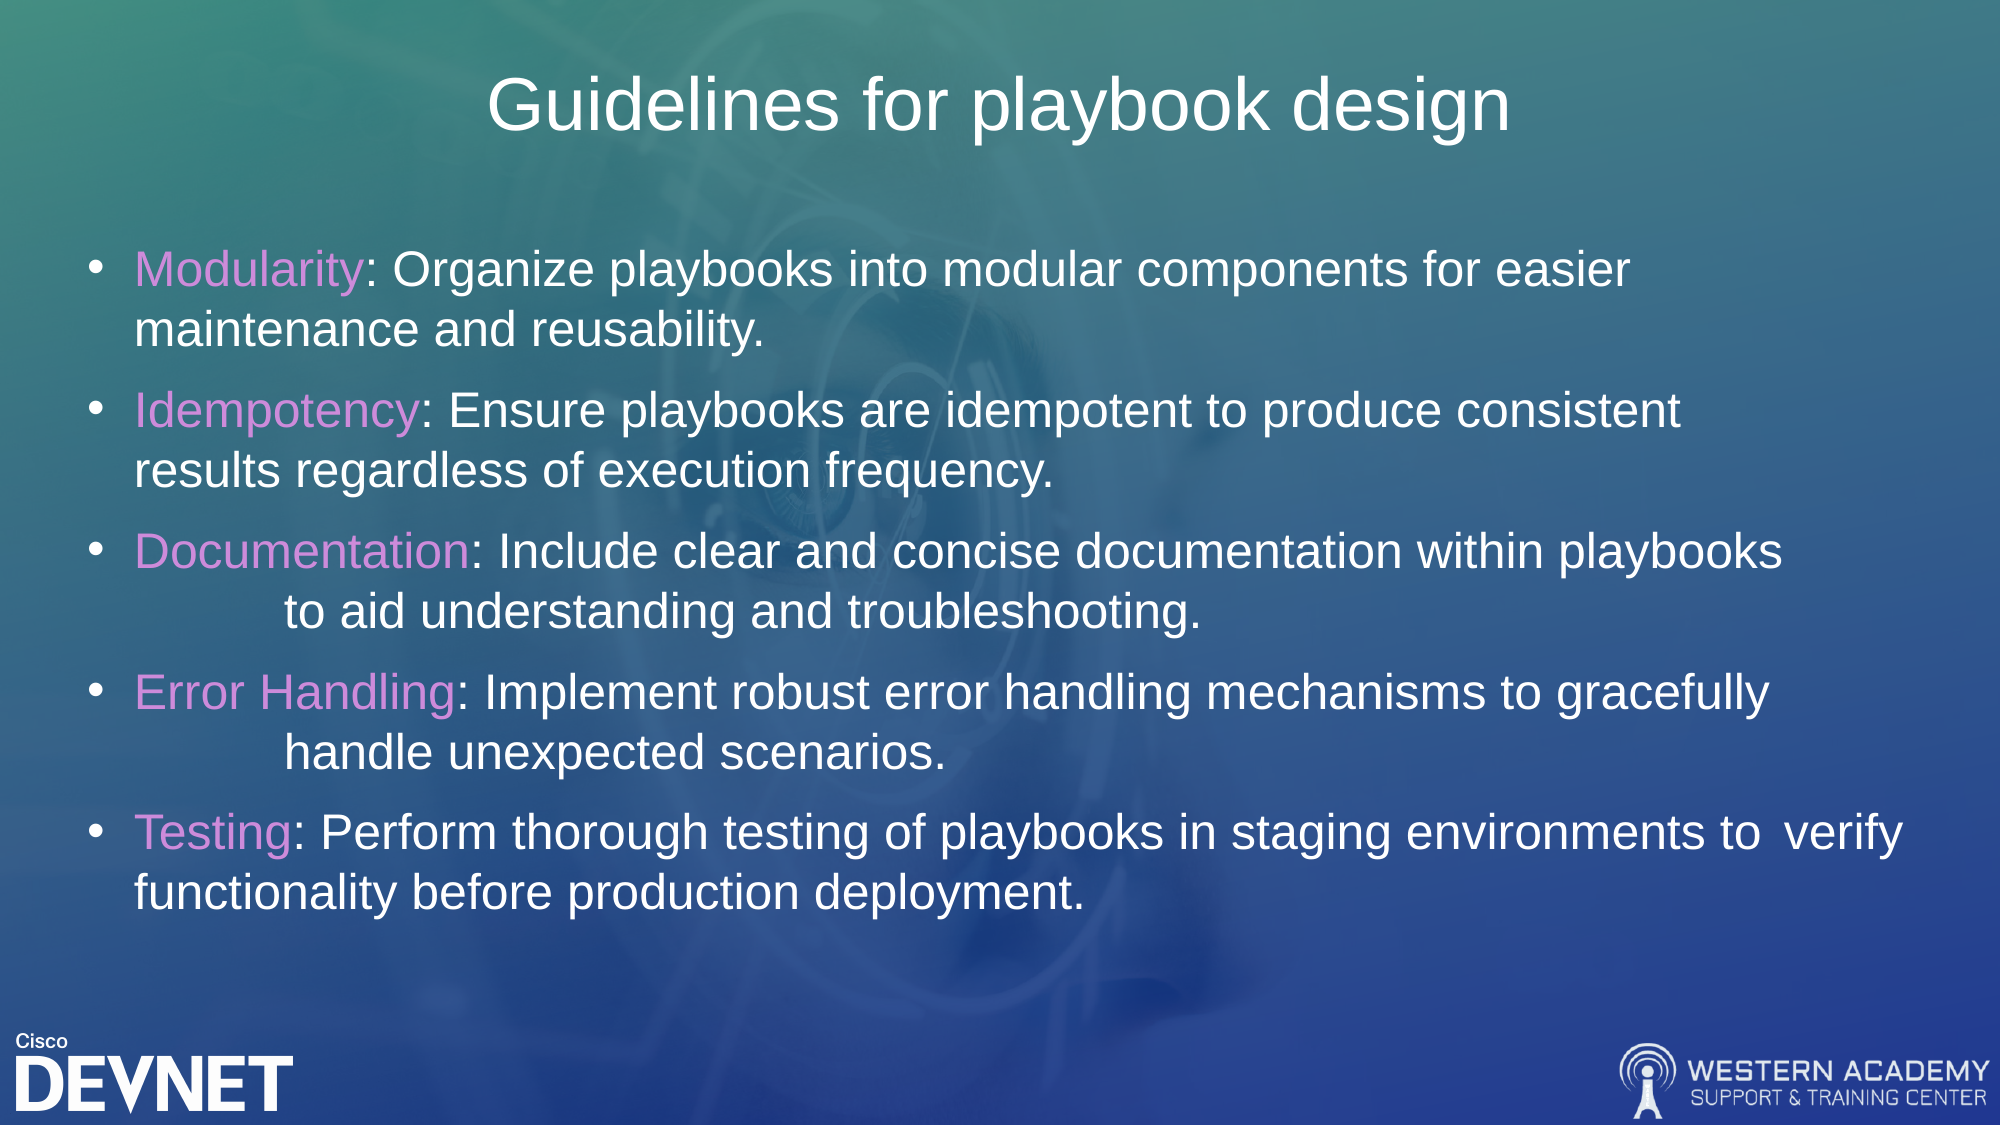

# Guidelines for playbook design
Modularity: Organize playbooks into modular components for easier 	maintenance and reusability.
Idempotency: Ensure playbooks are idempotent to produce consistent 	results regardless of execution frequency.
Documentation: Include clear and concise documentation within playbooks 	to aid understanding and troubleshooting.
Error Handling: Implement robust error handling mechanisms to gracefully 	handle unexpected scenarios.
Testing: Perform thorough testing of playbooks in staging environments to 	verify functionality before production deployment.